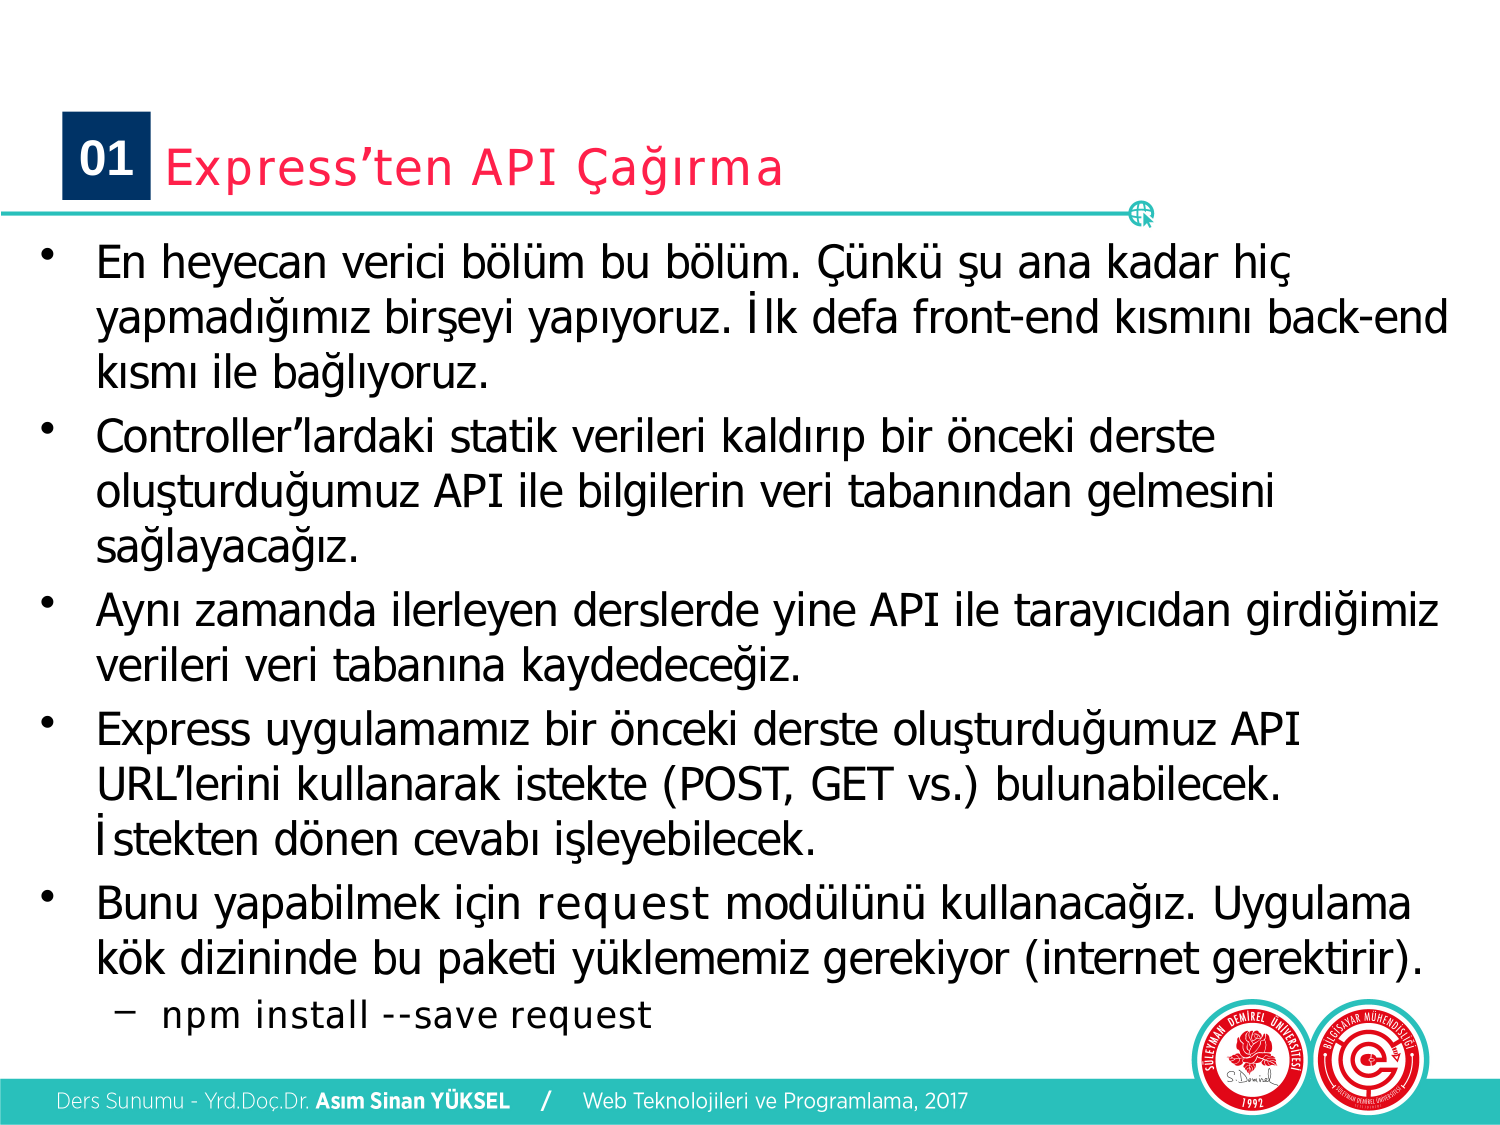

01
# Express’ten API Çağırma
En heyecan verici bölüm bu bölüm. Çünkü şu ana kadar hiç yapmadığımız birşeyi yapıyoruz. İlk defa front-end kısmını back-end kısmı ile bağlıyoruz.
Controller’lardaki statik verileri kaldırıp bir önceki derste oluşturduğumuz API ile bilgilerin veri tabanından gelmesini sağlayacağız.
Aynı zamanda ilerleyen derslerde yine API ile tarayıcıdan girdiğimiz verileri veri tabanına kaydedeceğiz.
Express uygulamamız bir önceki derste oluşturduğumuz API URL’lerini kullanarak istekte (POST, GET vs.) bulunabilecek. İstekten dönen cevabı işleyebilecek.
Bunu yapabilmek için request modülünü kullanacağız. Uygulama kök dizininde bu paketi yüklememiz gerekiyor (internet gerektirir).
npm install --save request